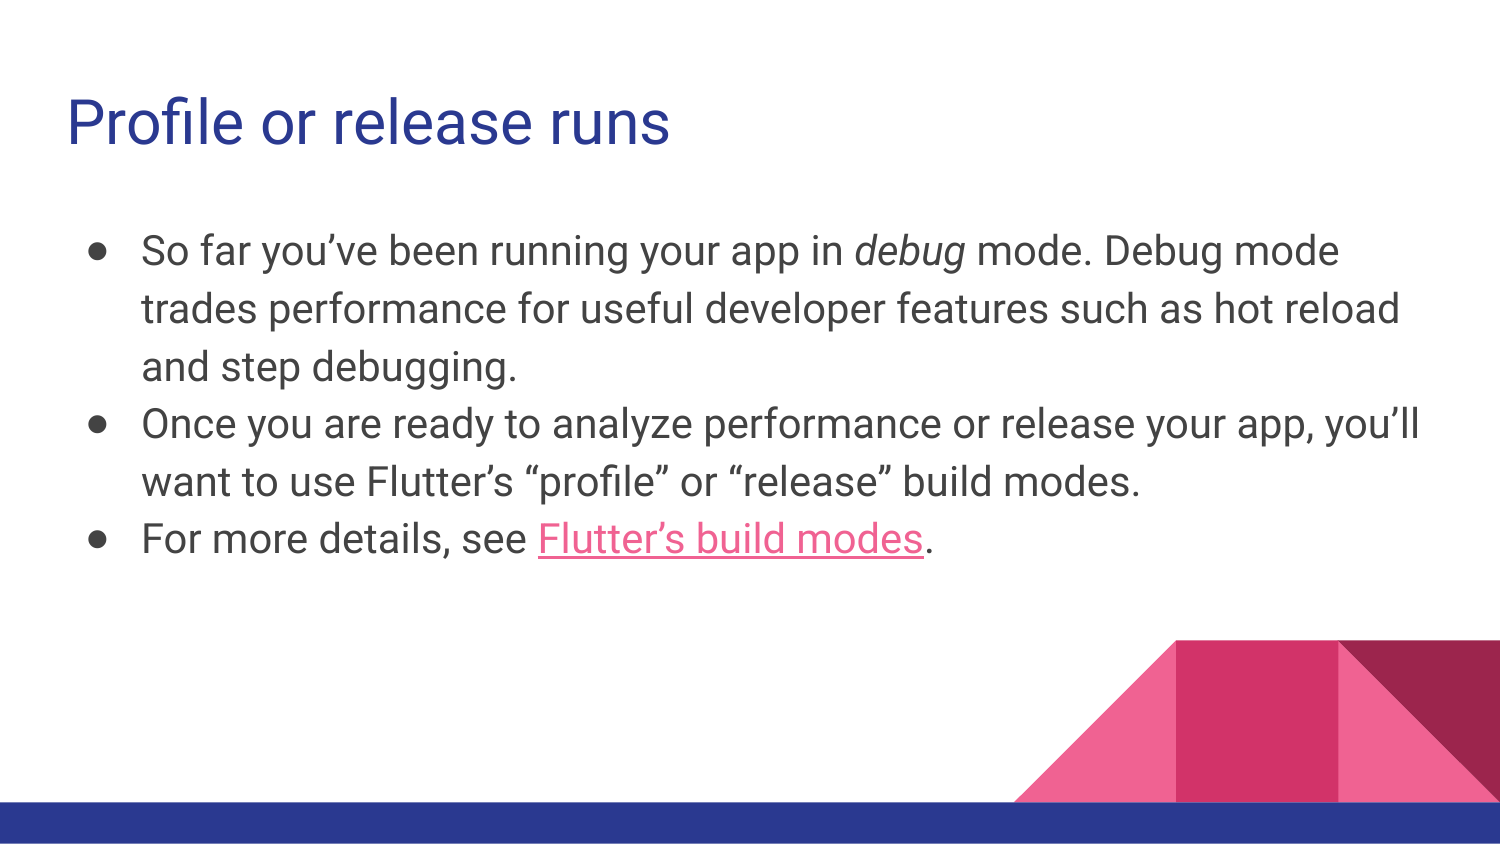

# Profile or release runs
So far you’ve been running your app in debug mode. Debug mode trades performance for useful developer features such as hot reload and step debugging.
Once you are ready to analyze performance or release your app, you’ll want to use Flutter’s “profile” or “release” build modes.
For more details, see Flutter’s build modes.